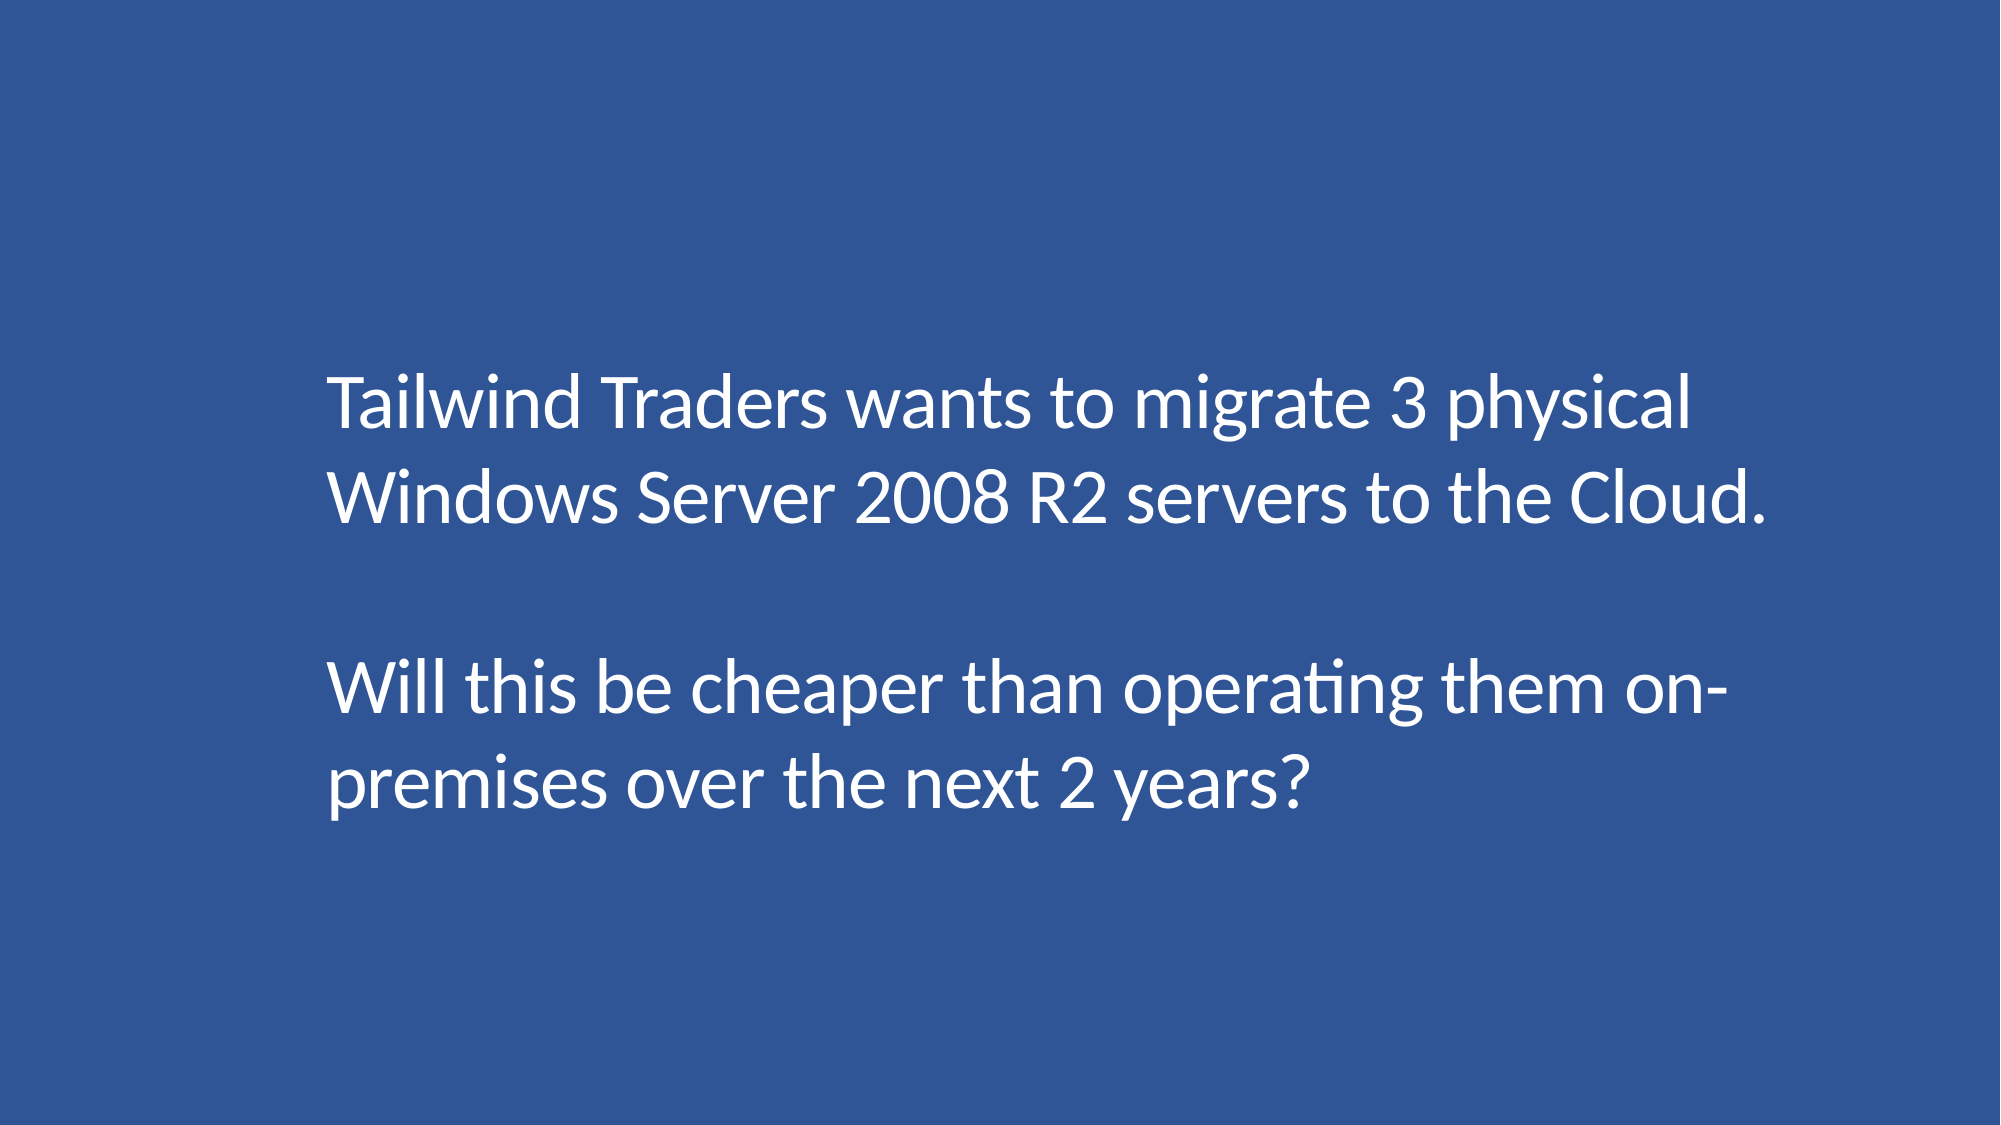

Tailwind Traders wants to migrate 3 physical Windows Server 2008 R2 servers to the Cloud.
Will this be cheaper than operating them on-premises over the next 2 years?